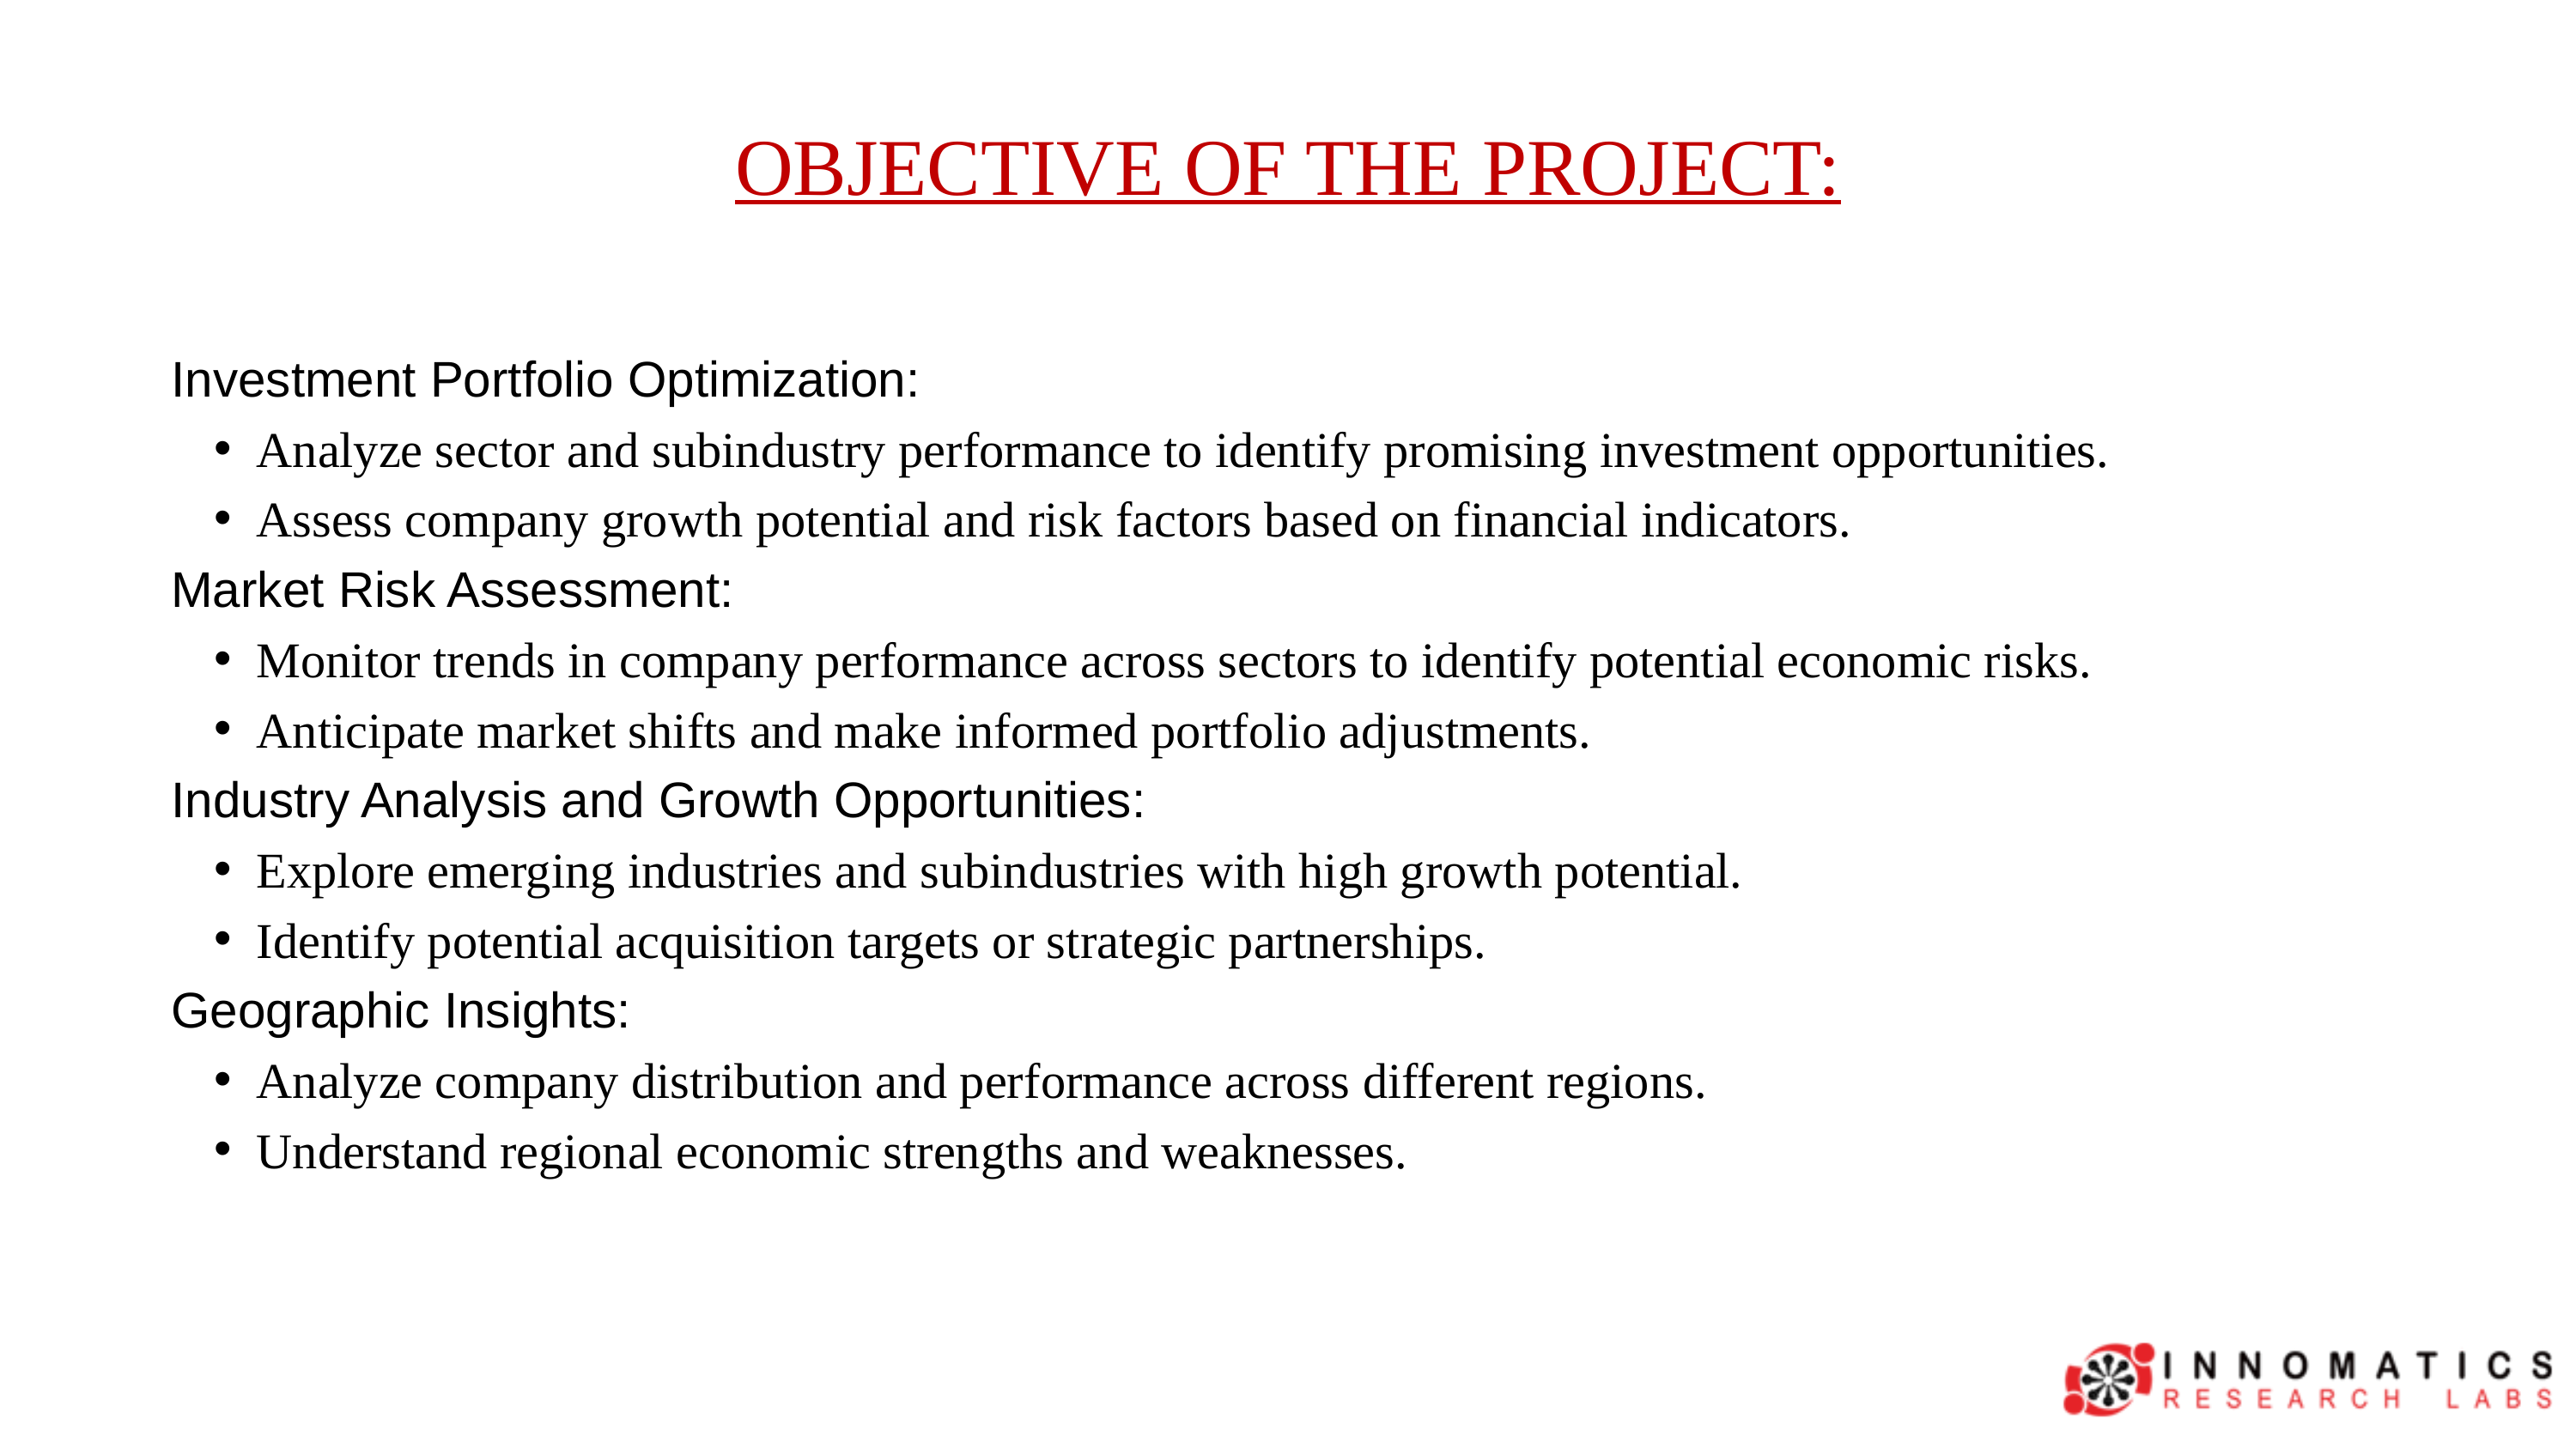

OBJECTIVE OF THE PROJECT:

Investment Portfolio Optimization:
Analyze sector and subindustry performance to identify promising investment opportunities.
Assess company growth potential and risk factors based on financial indicators.
Market Risk Assessment:
Monitor trends in company performance across sectors to identify potential economic risks.
Anticipate market shifts and make informed portfolio adjustments.
Industry Analysis and Growth Opportunities:
Explore emerging industries and subindustries with high growth potential.
Identify potential acquisition targets or strategic partnerships.
Geographic Insights:
Analyze company distribution and performance across different regions.
Understand regional economic strengths and weaknesses.